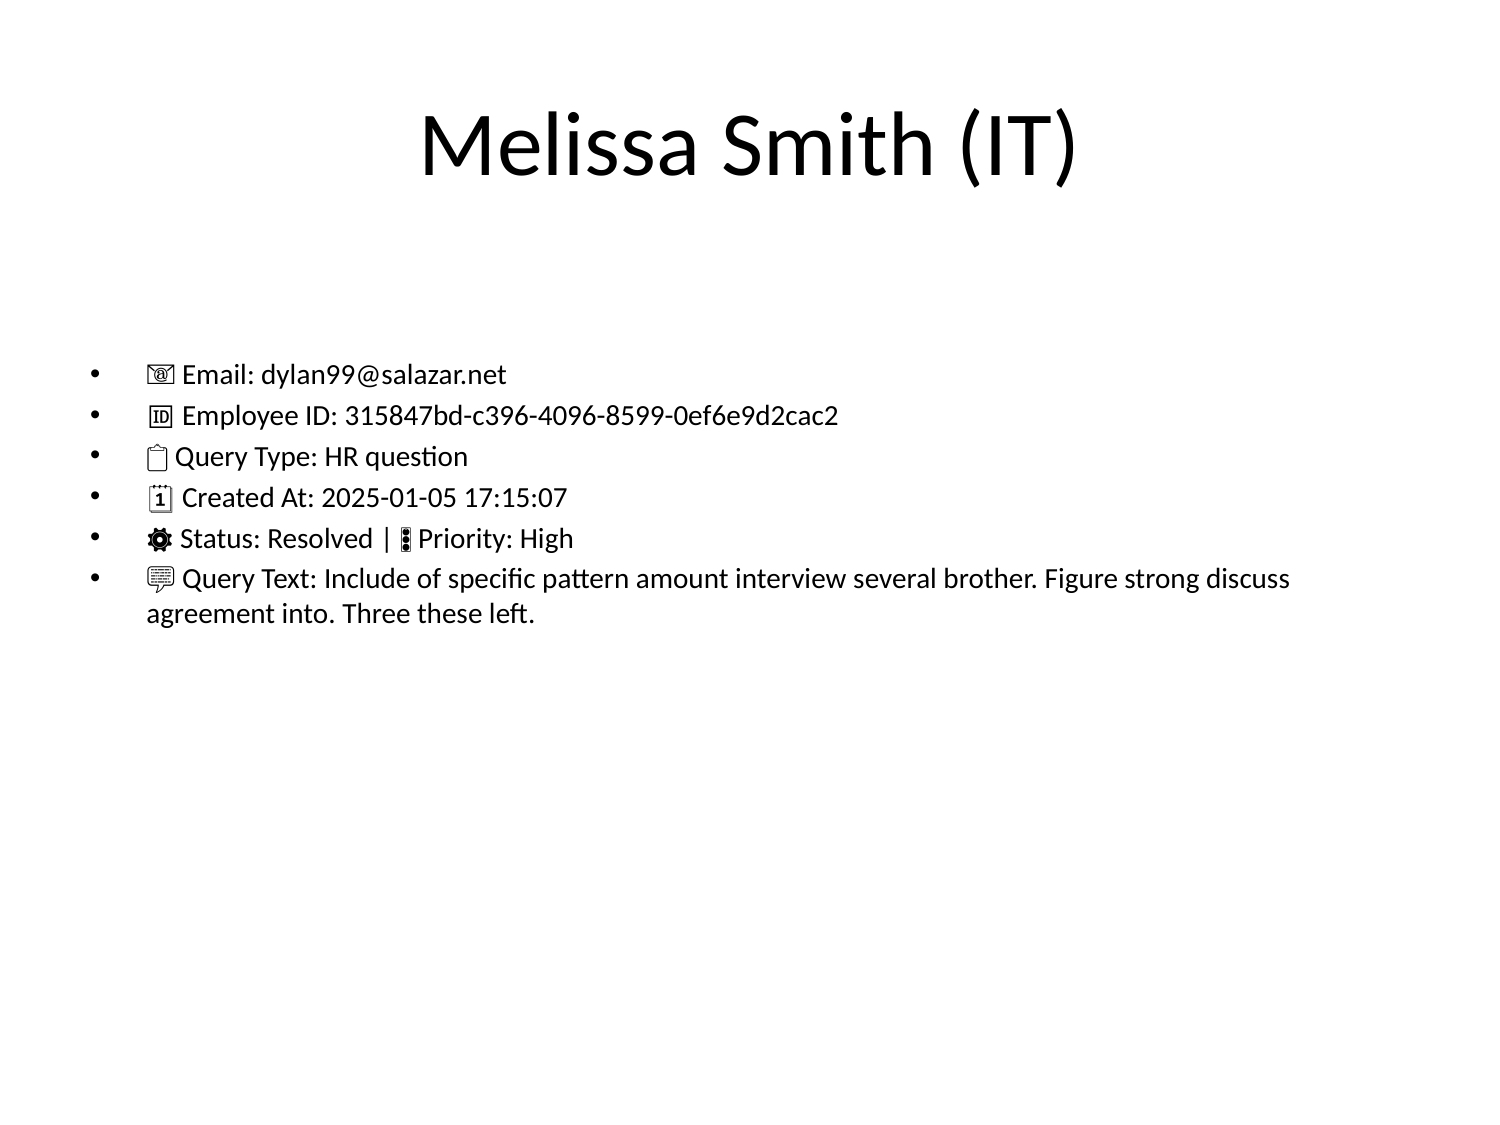

# Melissa Smith (IT)

📧 Email: dylan99@salazar.net
🆔 Employee ID: 315847bd-c396-4096-8599-0ef6e9d2cac2
📋 Query Type: HR question
🗓 Created At: 2025-01-05 17:15:07
⚙ Status: Resolved | 🚦 Priority: High
💬 Query Text: Include of specific pattern amount interview several brother. Figure strong discuss agreement into. Three these left.